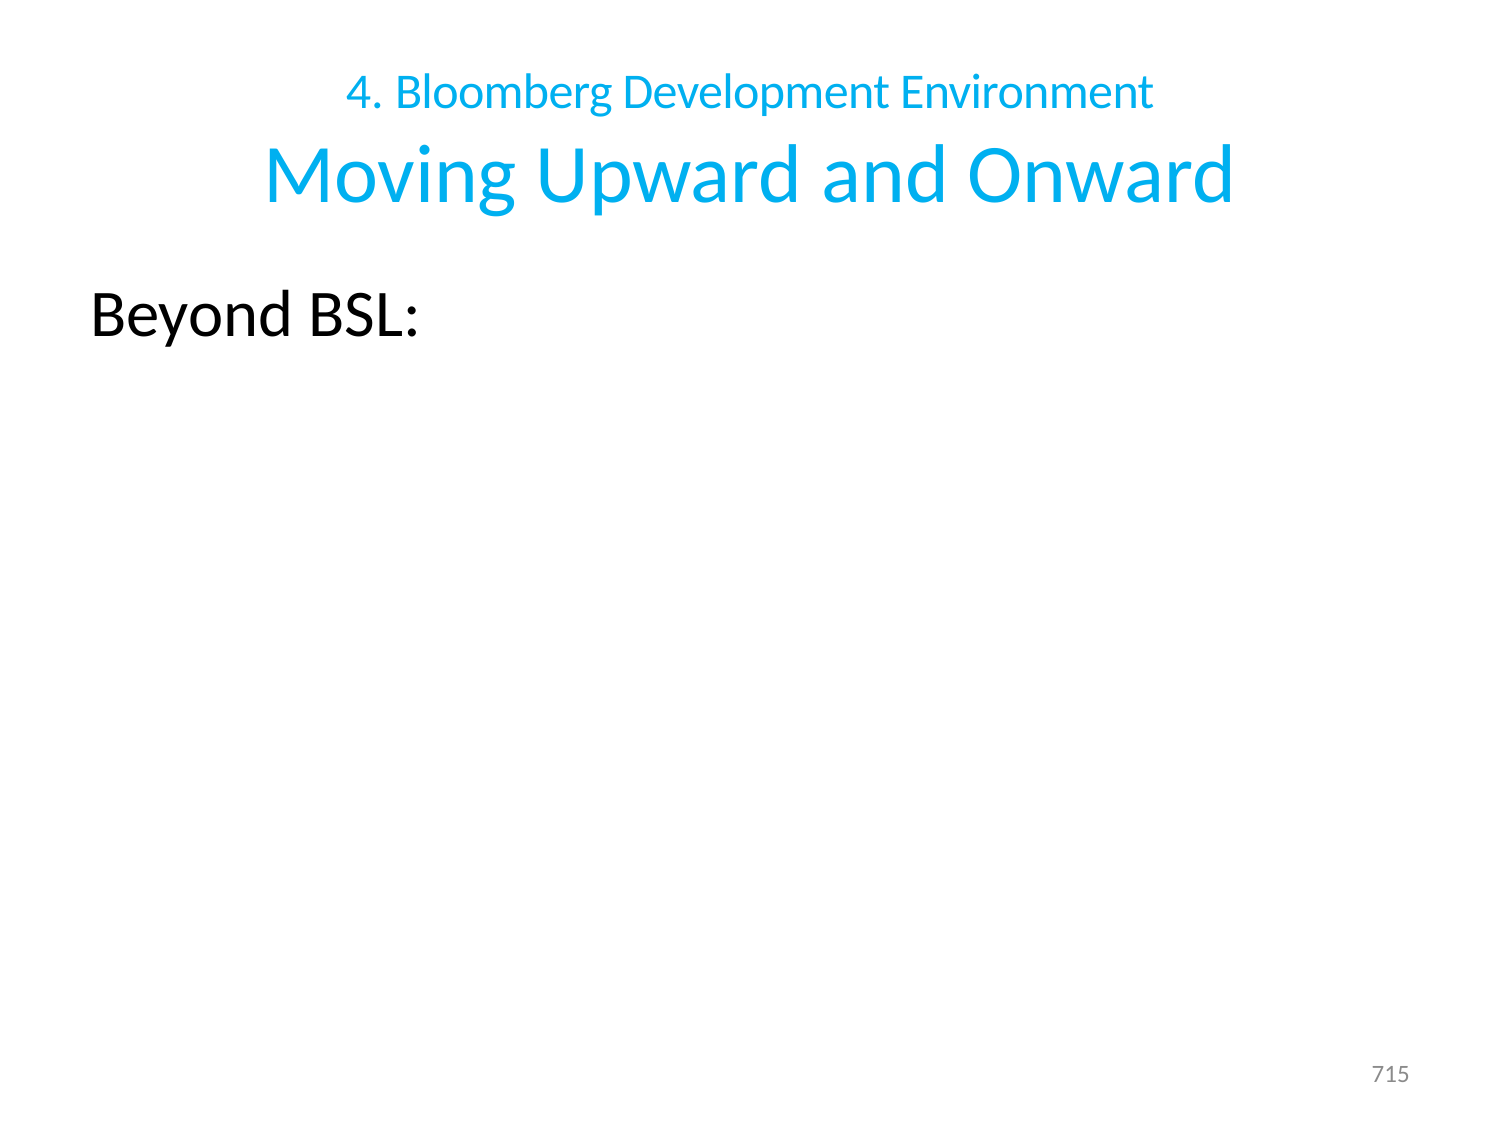

# 4. Bloomberg Development Environment Moving Upward and Onward
Beyond BSL:
715